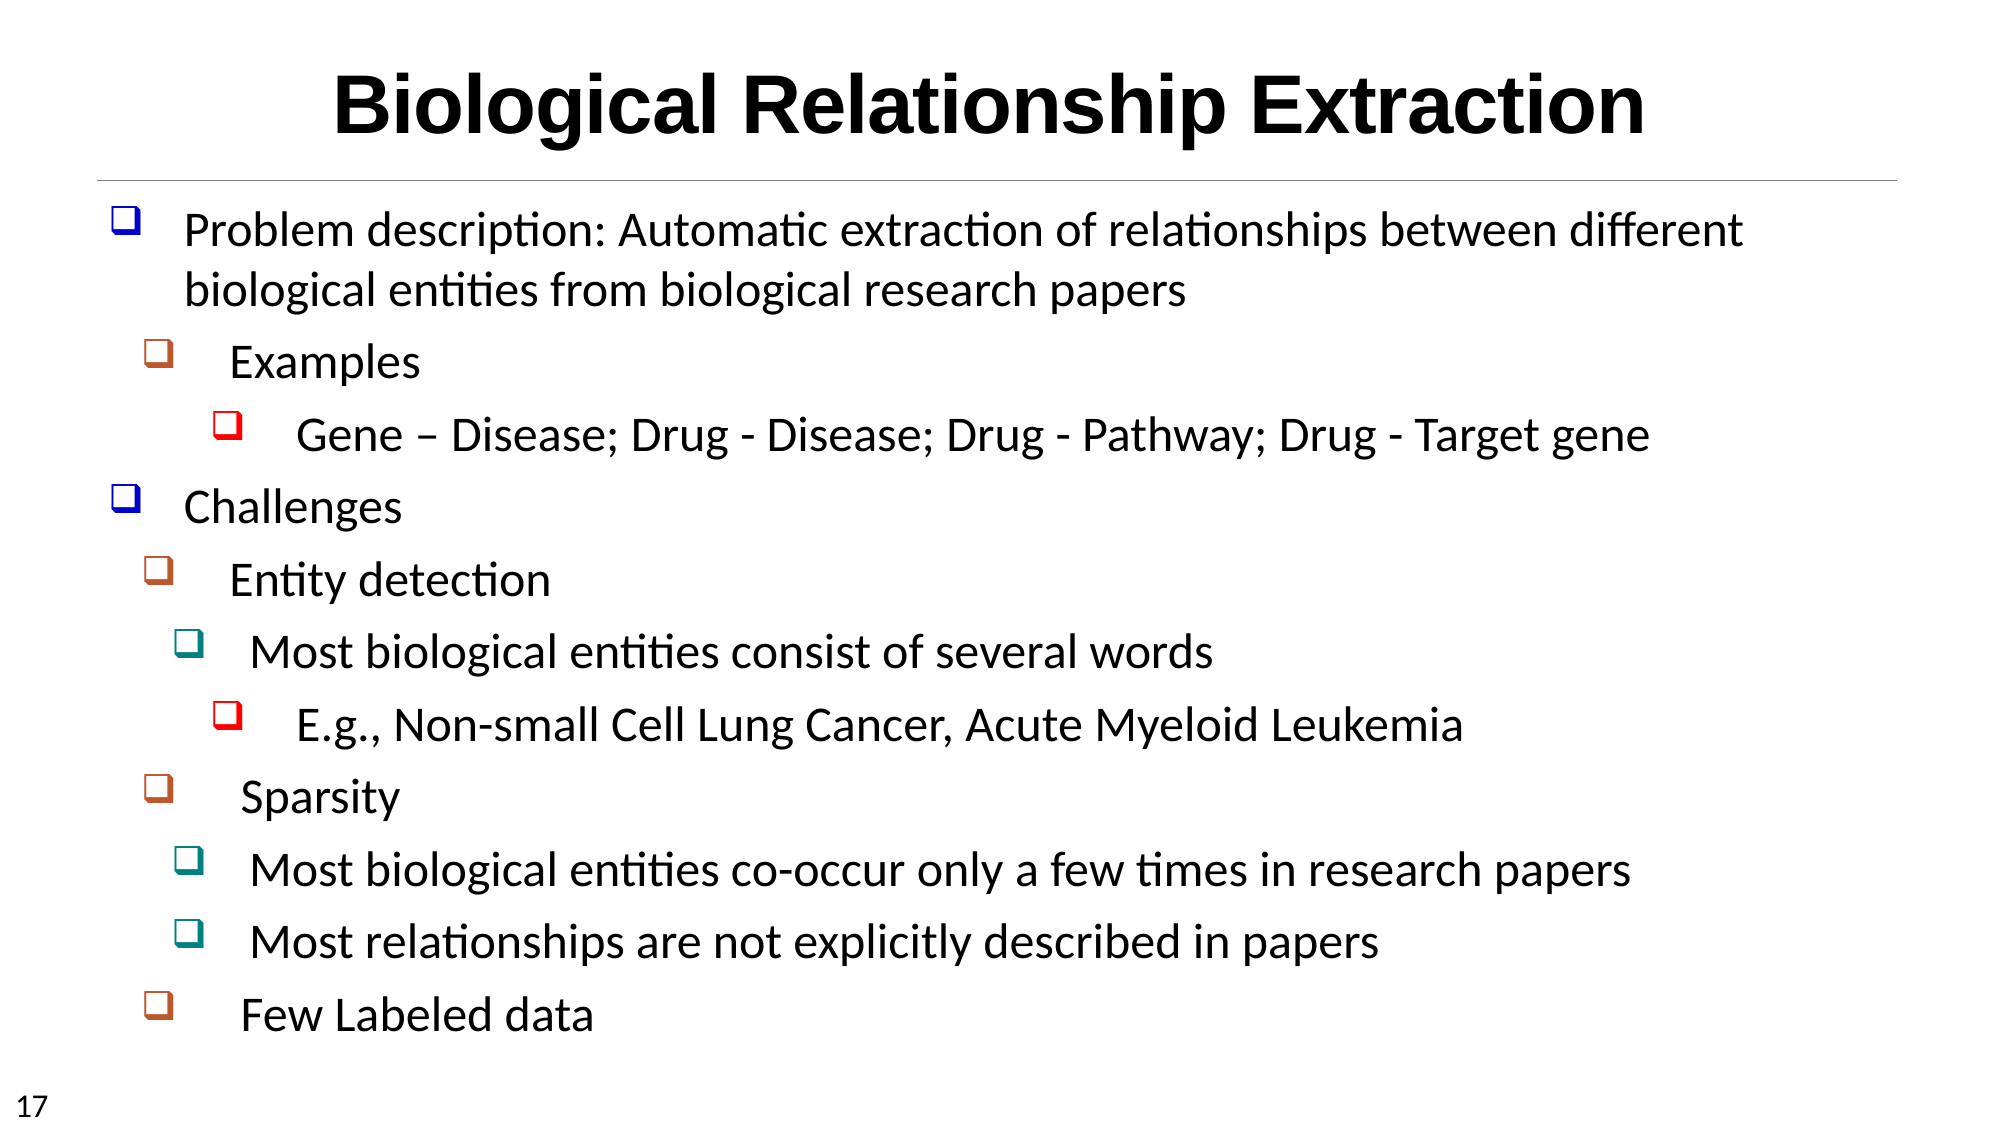

# Biological Relationship Extraction
Problem description: Automatic extraction of relationships between different biological entities from biological research papers
Examples
Gene – Disease; Drug - Disease; Drug - Pathway; Drug - Target gene
Challenges
Entity detection
Most biological entities consist of several words
E.g., Non-small Cell Lung Cancer, Acute Myeloid Leukemia
 Sparsity
Most biological entities co-occur only a few times in research papers
Most relationships are not explicitly described in papers
 Few Labeled data